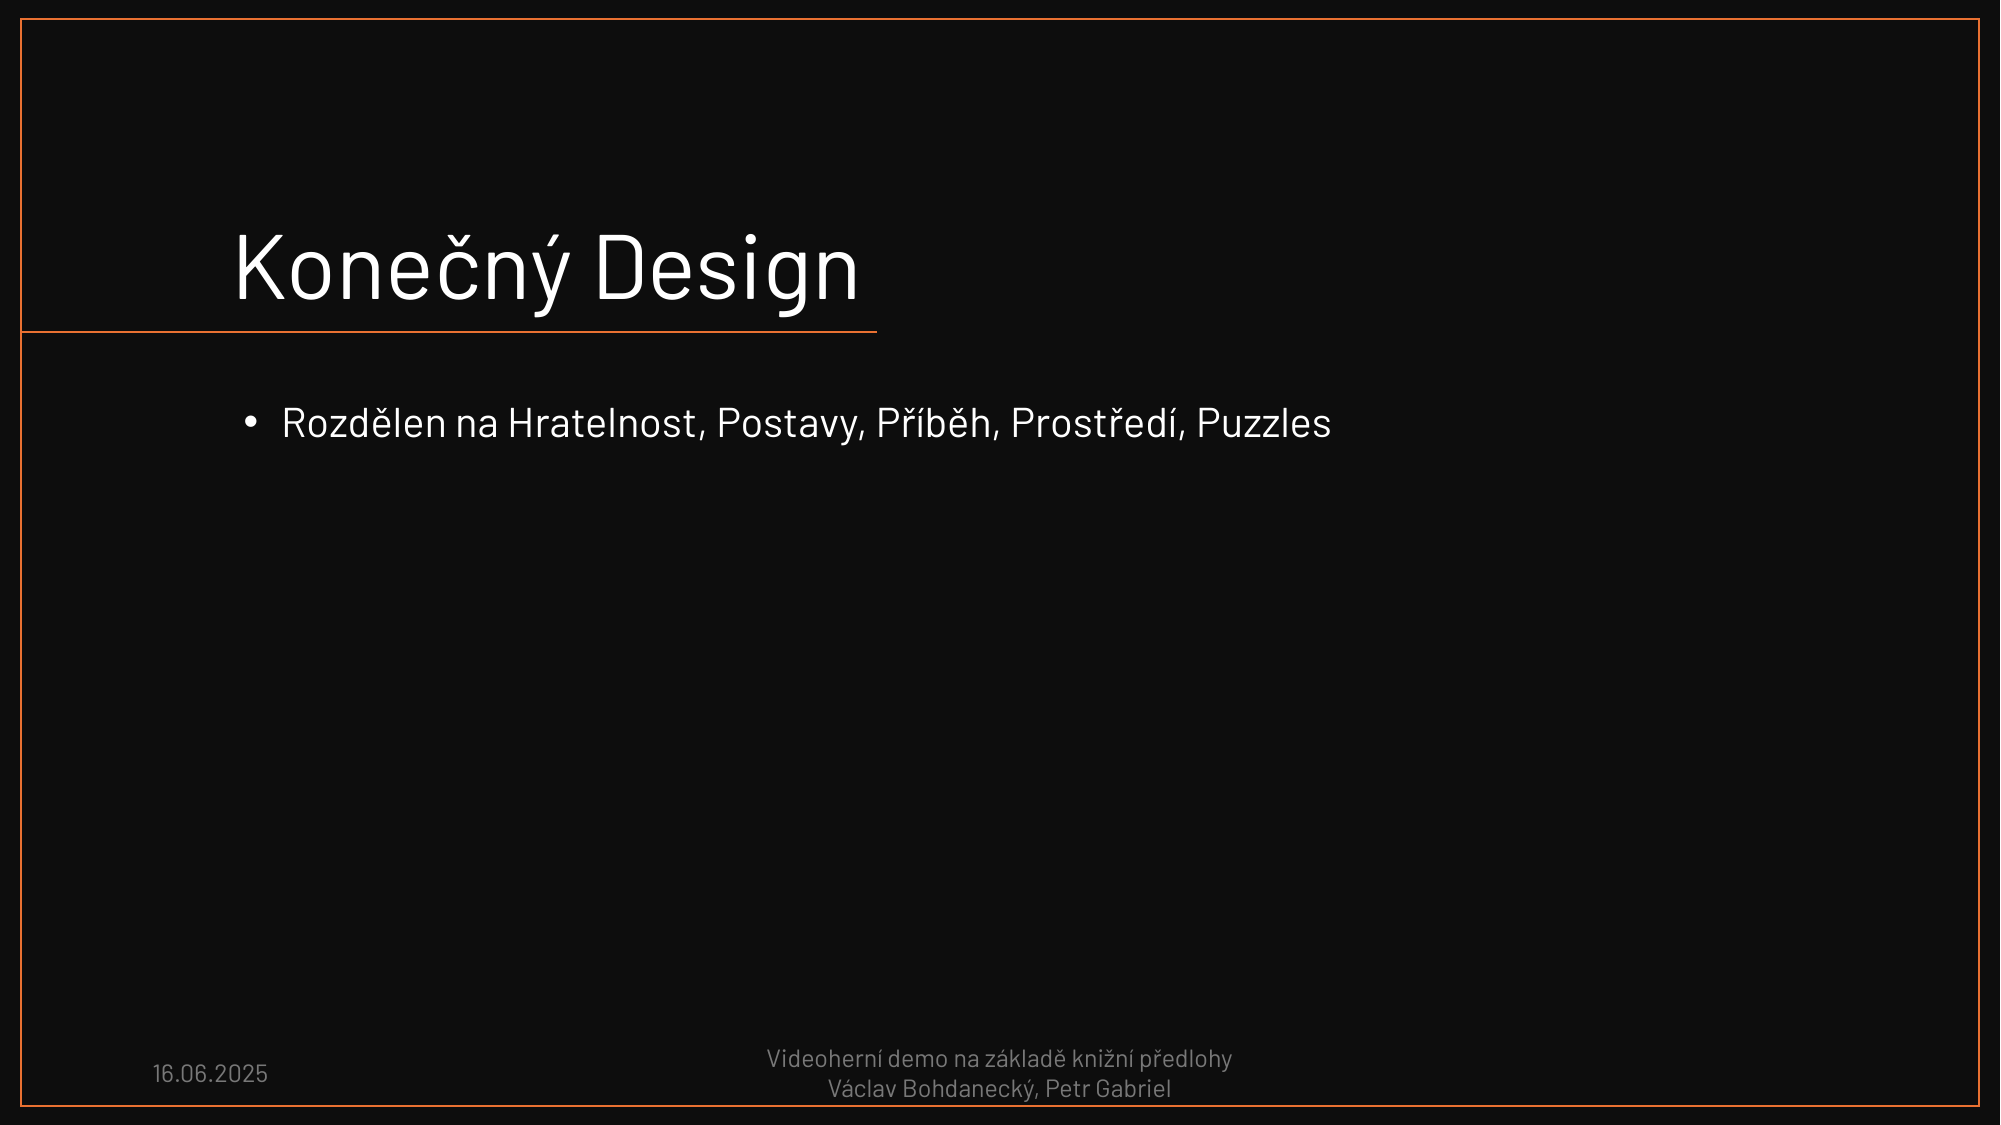

# Konečný Design
Rozdělen na Hratelnost, Postavy, Příběh, Prostředí, Puzzles
16.06.2025
Videoherní demo na základě knižní předlohy
Václav Bohdanecký, Petr Gabriel
6